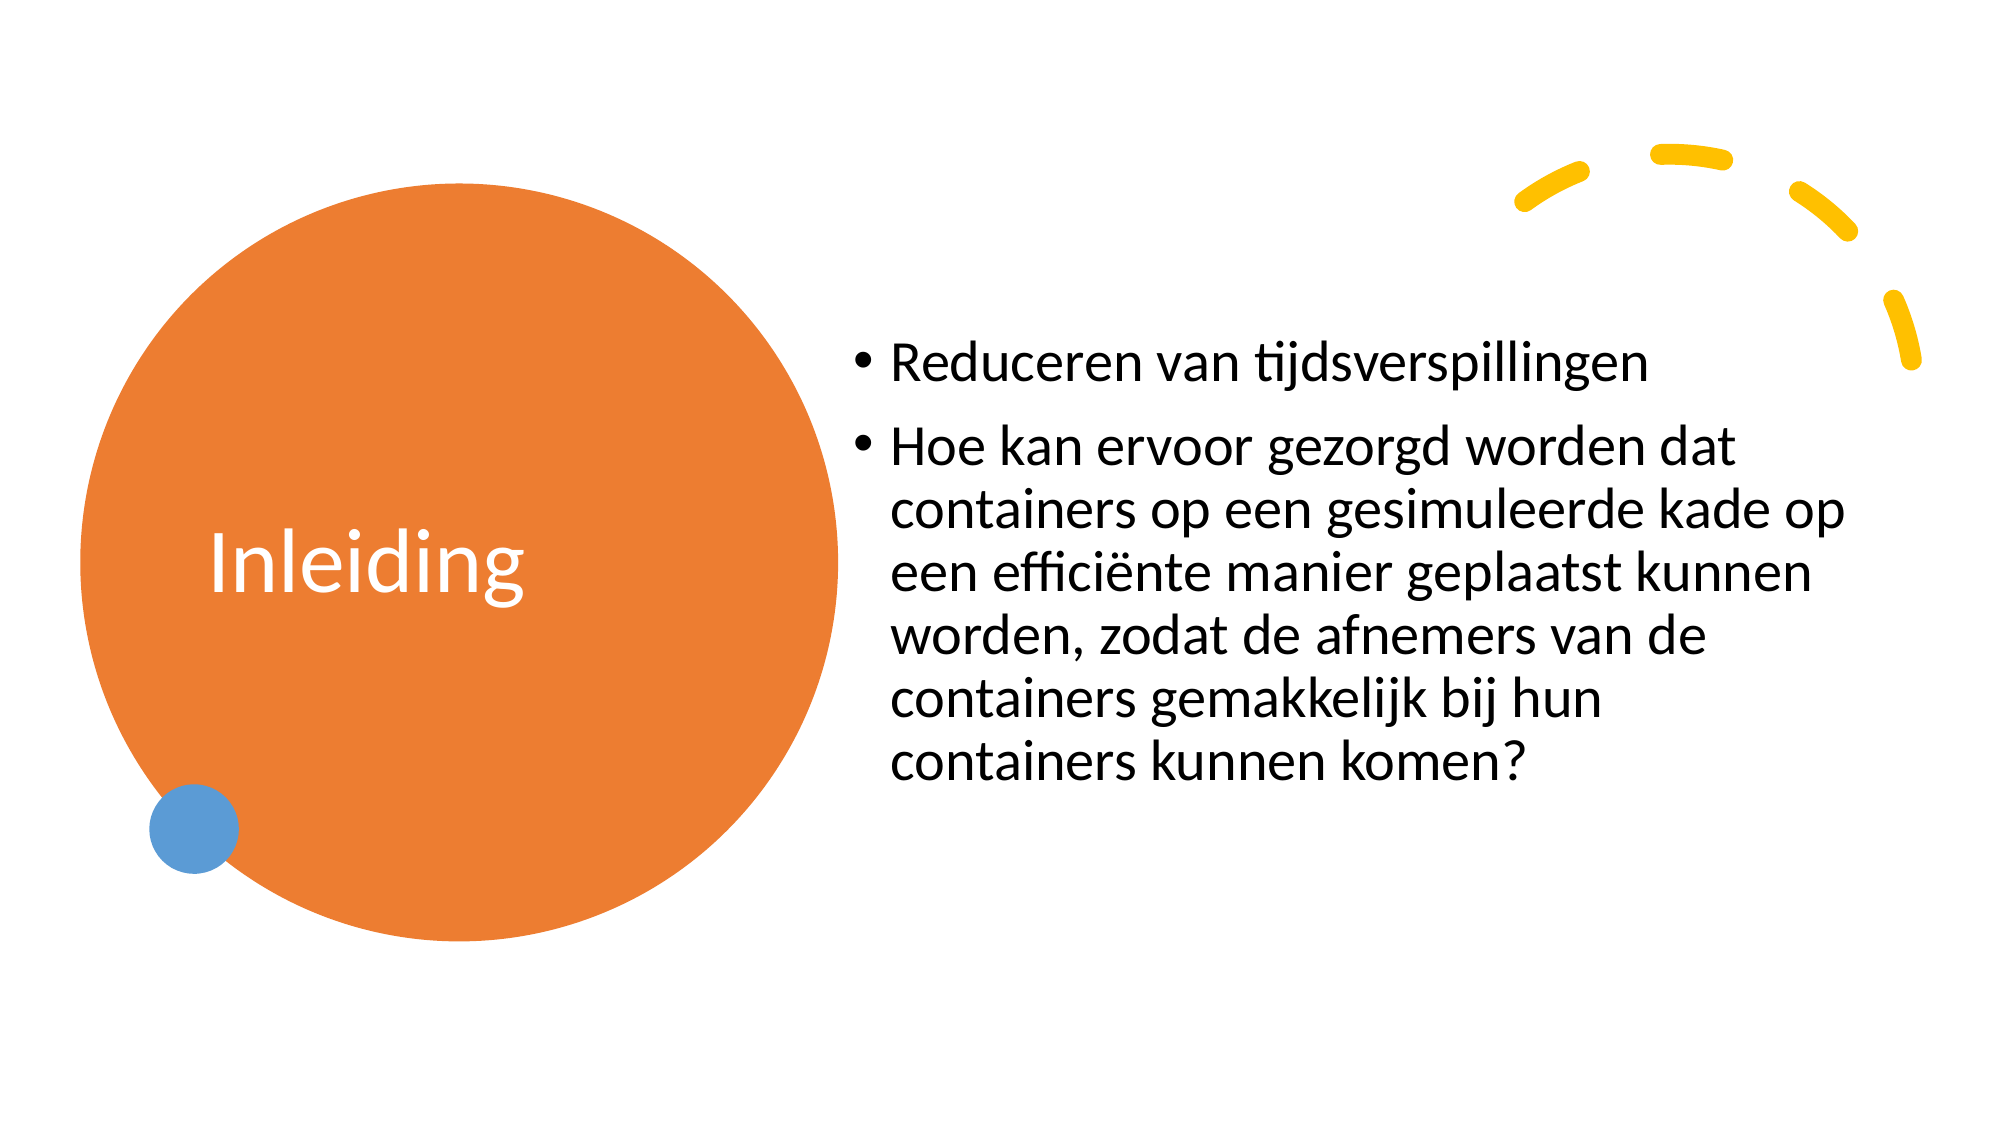

# Inleiding
Reduceren van tijdsverspillingen
Hoe kan ervoor gezorgd worden dat containers op een gesimuleerde kade op een efficiënte manier geplaatst kunnen worden, zodat de afnemers van de containers gemakkelijk bij hun containers kunnen komen?